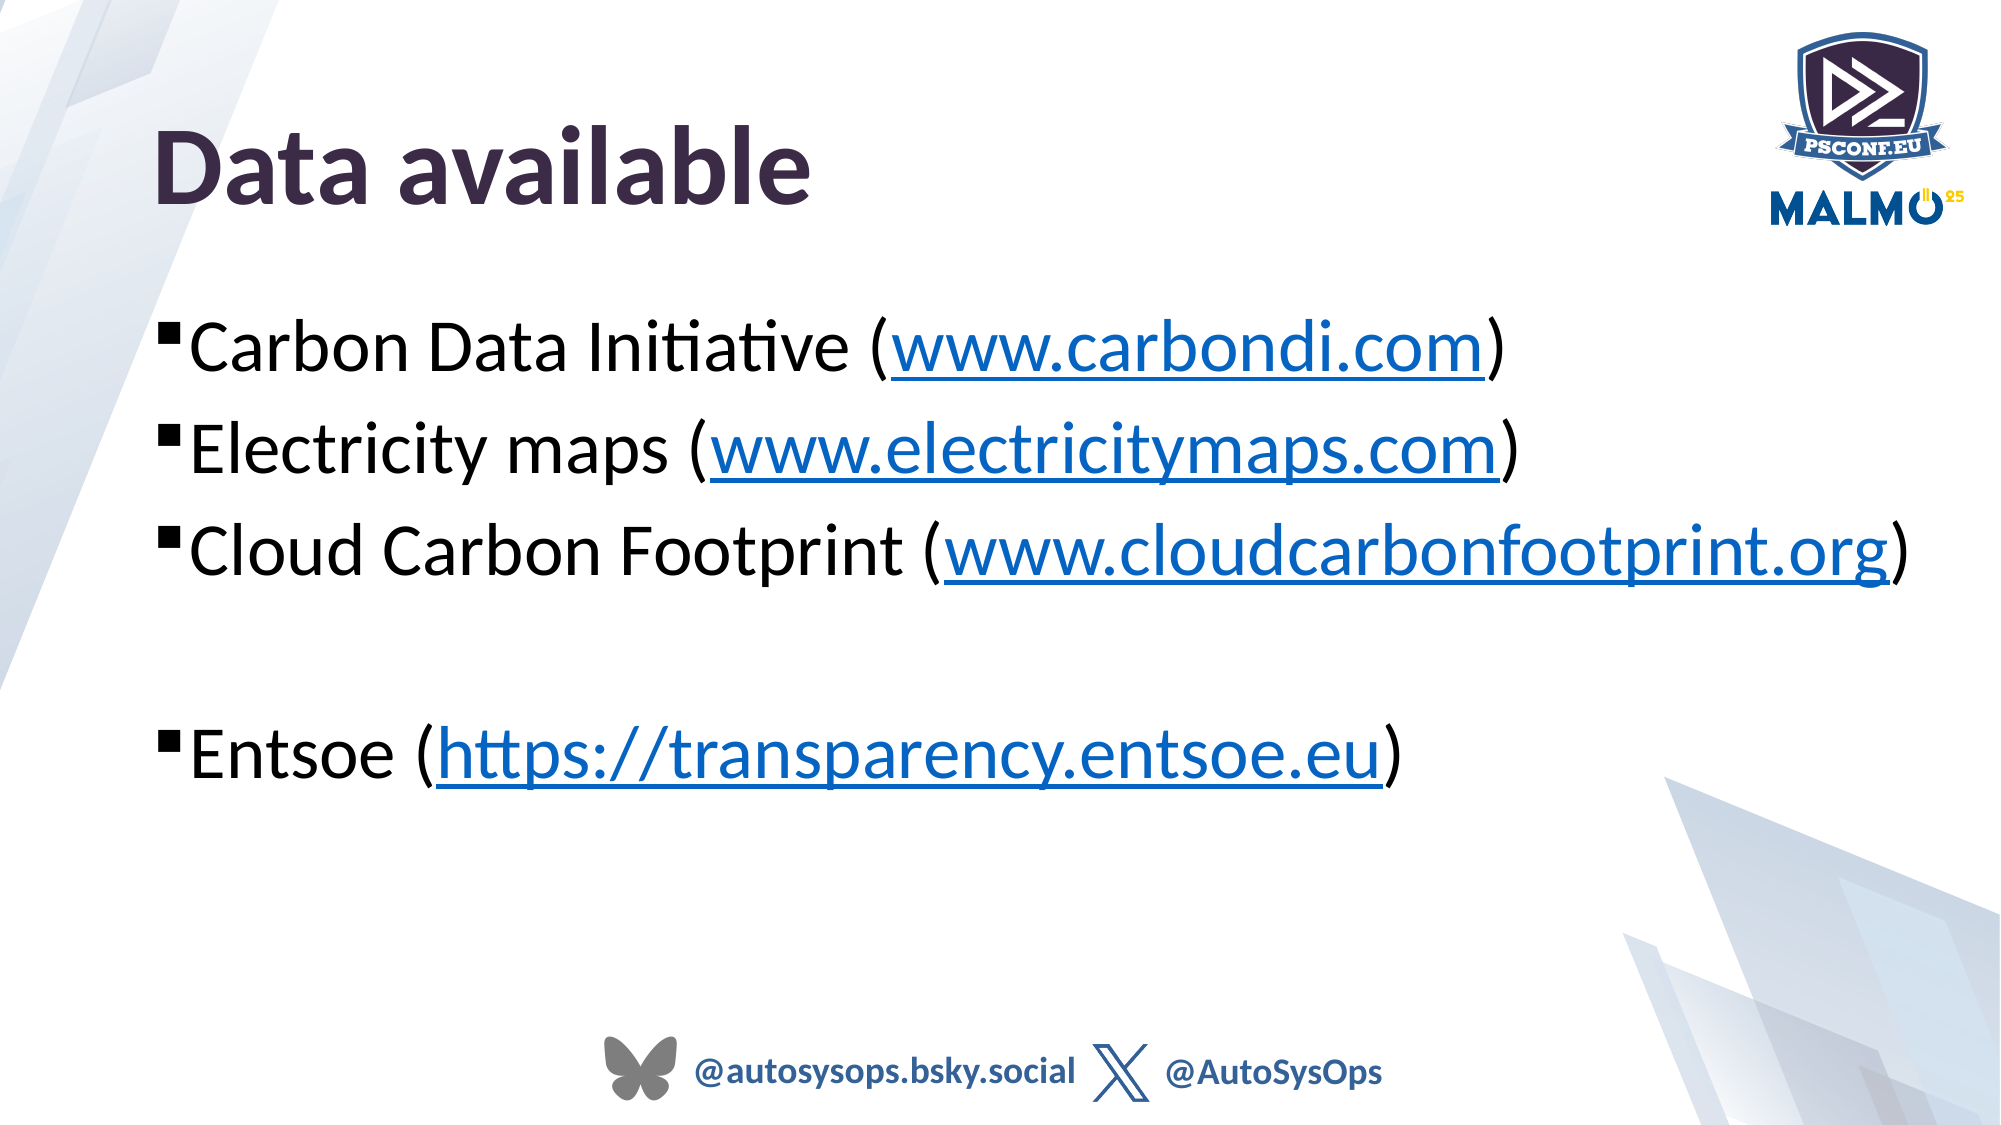

# Data available
Carbon Data Initiative (www.carbondi.com)
Electricity maps (www.electricitymaps.com)
Cloud Carbon Footprint (www.cloudcarbonfootprint.org)

Entsoe (https://transparency.entsoe.eu)